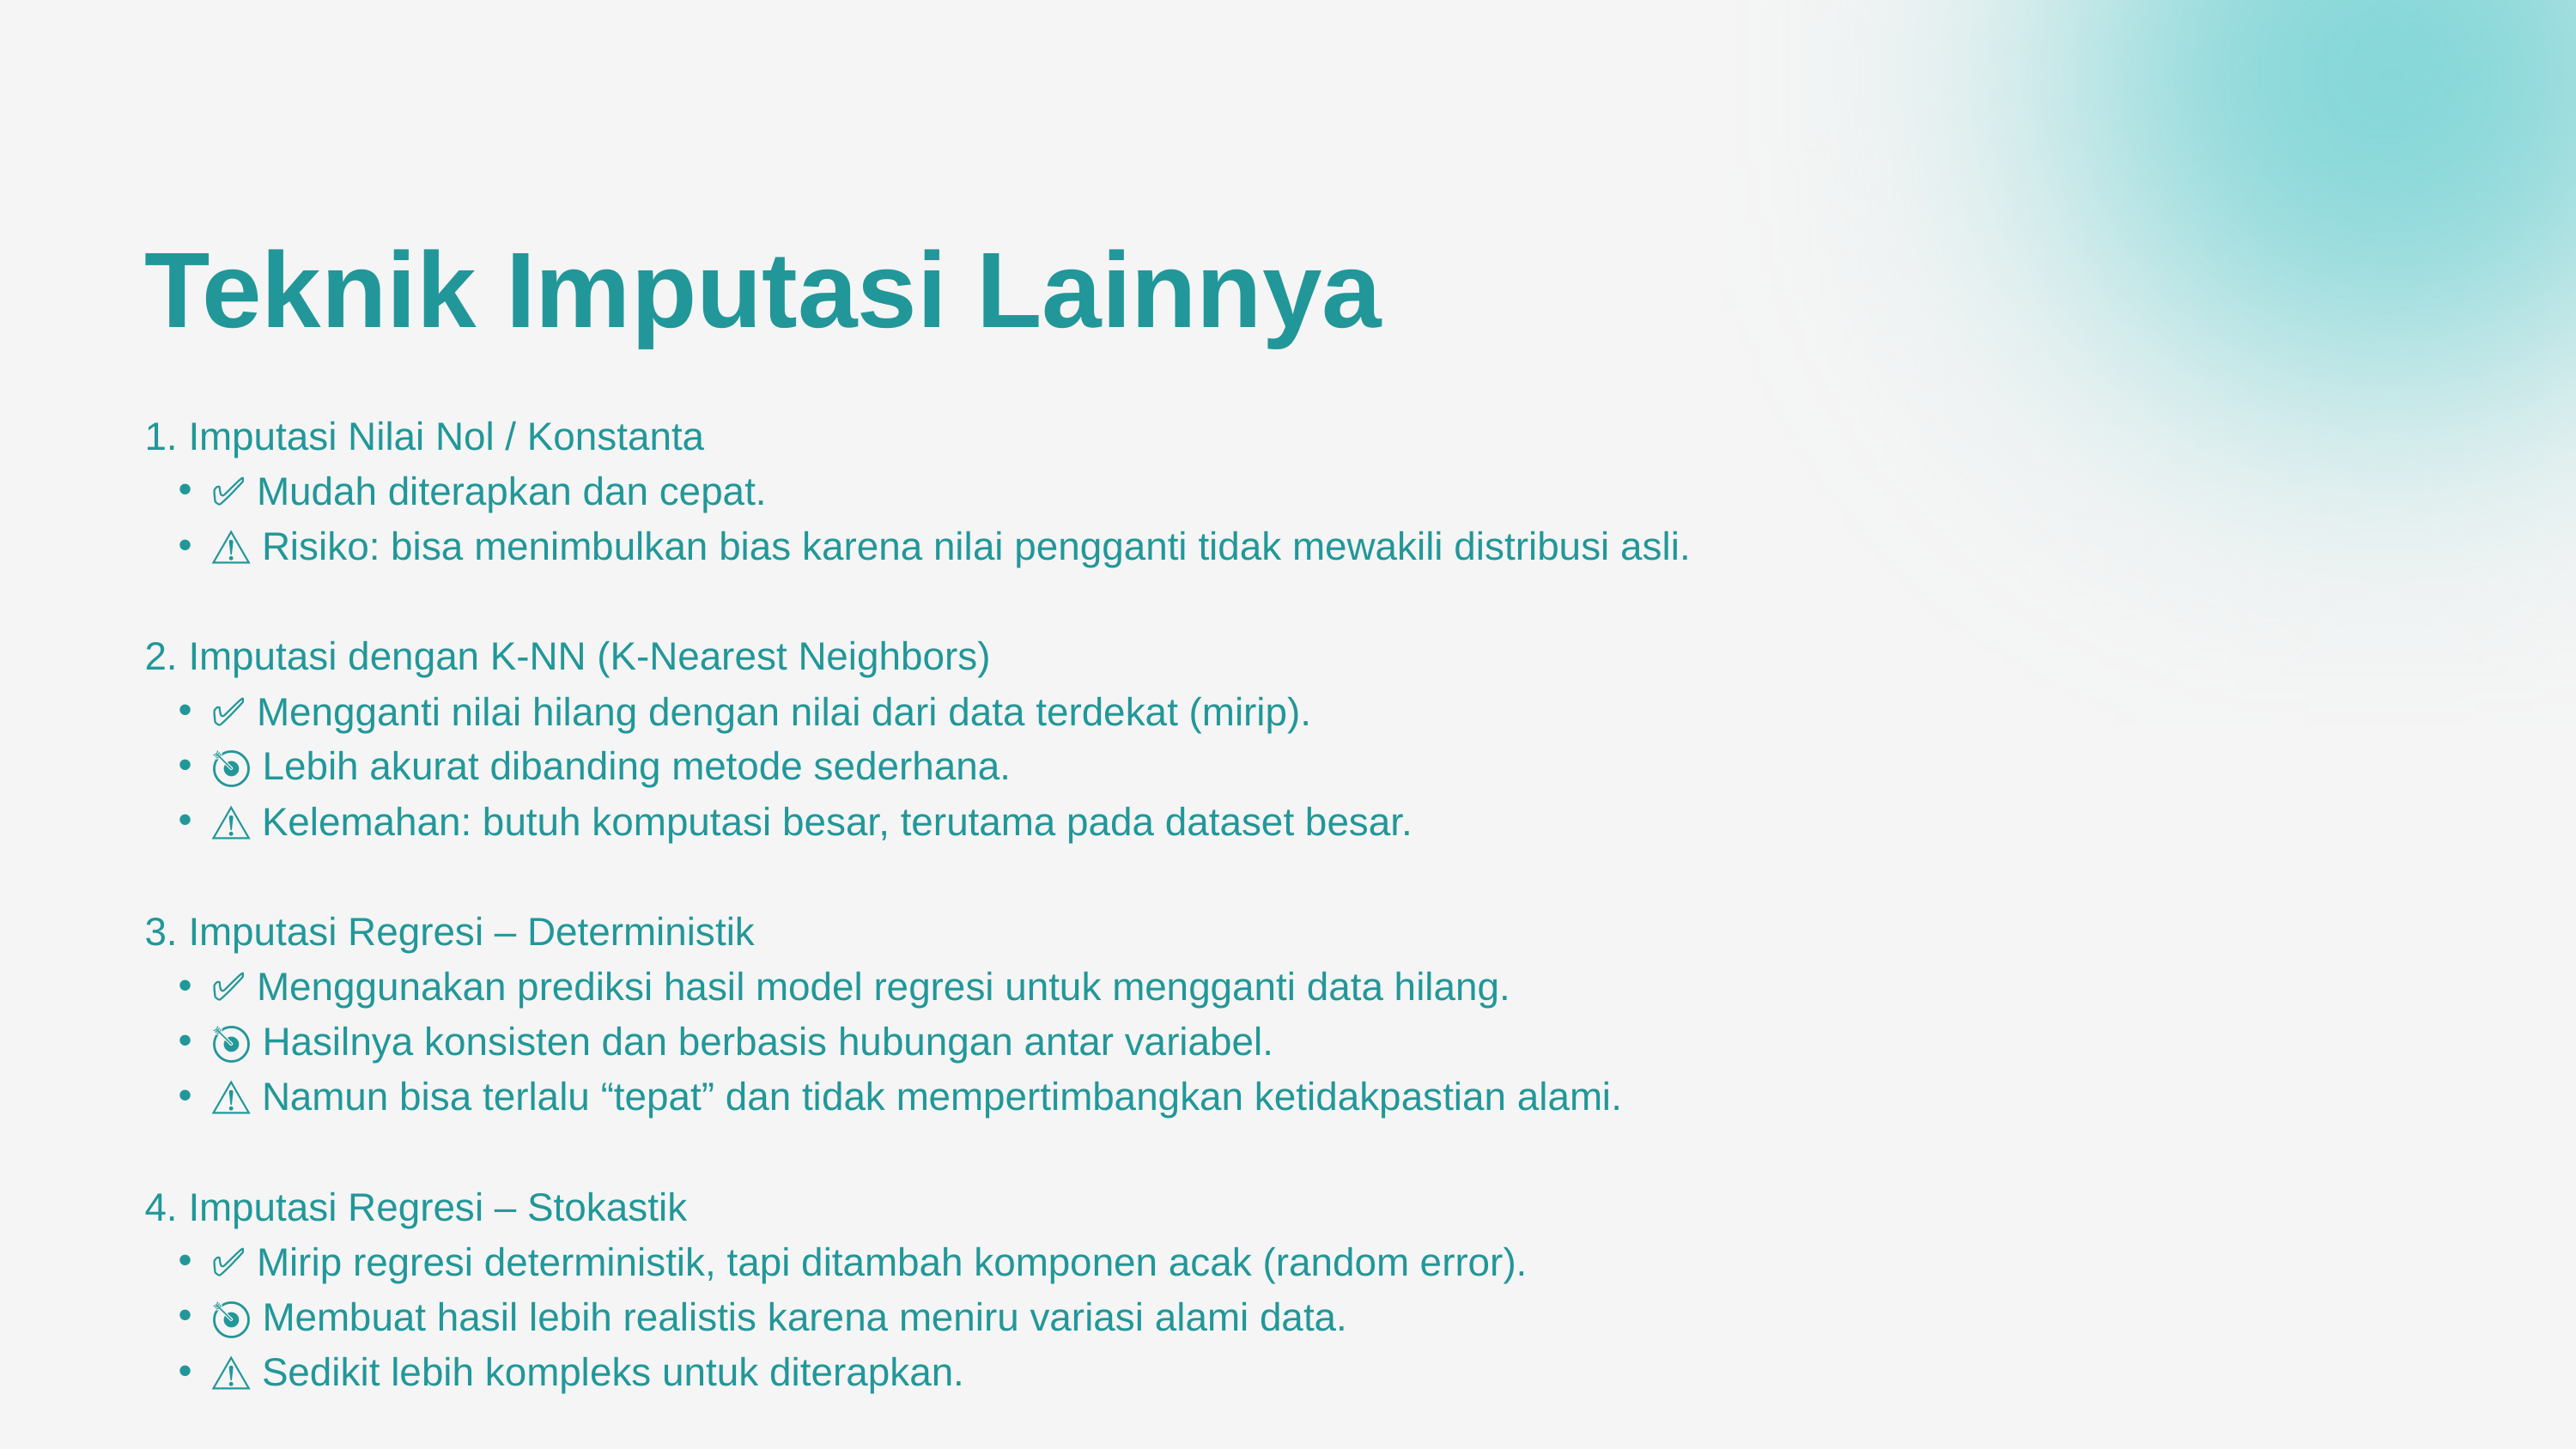

Teknik Imputasi Lainnya
1. Imputasi Nilai Nol / Konstanta
✅ Mudah diterapkan dan cepat.
⚠️ Risiko: bisa menimbulkan bias karena nilai pengganti tidak mewakili distribusi asli.

2. Imputasi dengan K-NN (K-Nearest Neighbors)
✅ Mengganti nilai hilang dengan nilai dari data terdekat (mirip).
🎯 Lebih akurat dibanding metode sederhana.
⚠️ Kelemahan: butuh komputasi besar, terutama pada dataset besar.

3. Imputasi Regresi – Deterministik
✅ Menggunakan prediksi hasil model regresi untuk mengganti data hilang.
🎯 Hasilnya konsisten dan berbasis hubungan antar variabel.
⚠️ Namun bisa terlalu “tepat” dan tidak mempertimbangkan ketidakpastian alami.

4. Imputasi Regresi – Stokastik
✅ Mirip regresi deterministik, tapi ditambah komponen acak (random error).
🎯 Membuat hasil lebih realistis karena meniru variasi alami data.
⚠️ Sedikit lebih kompleks untuk diterapkan.